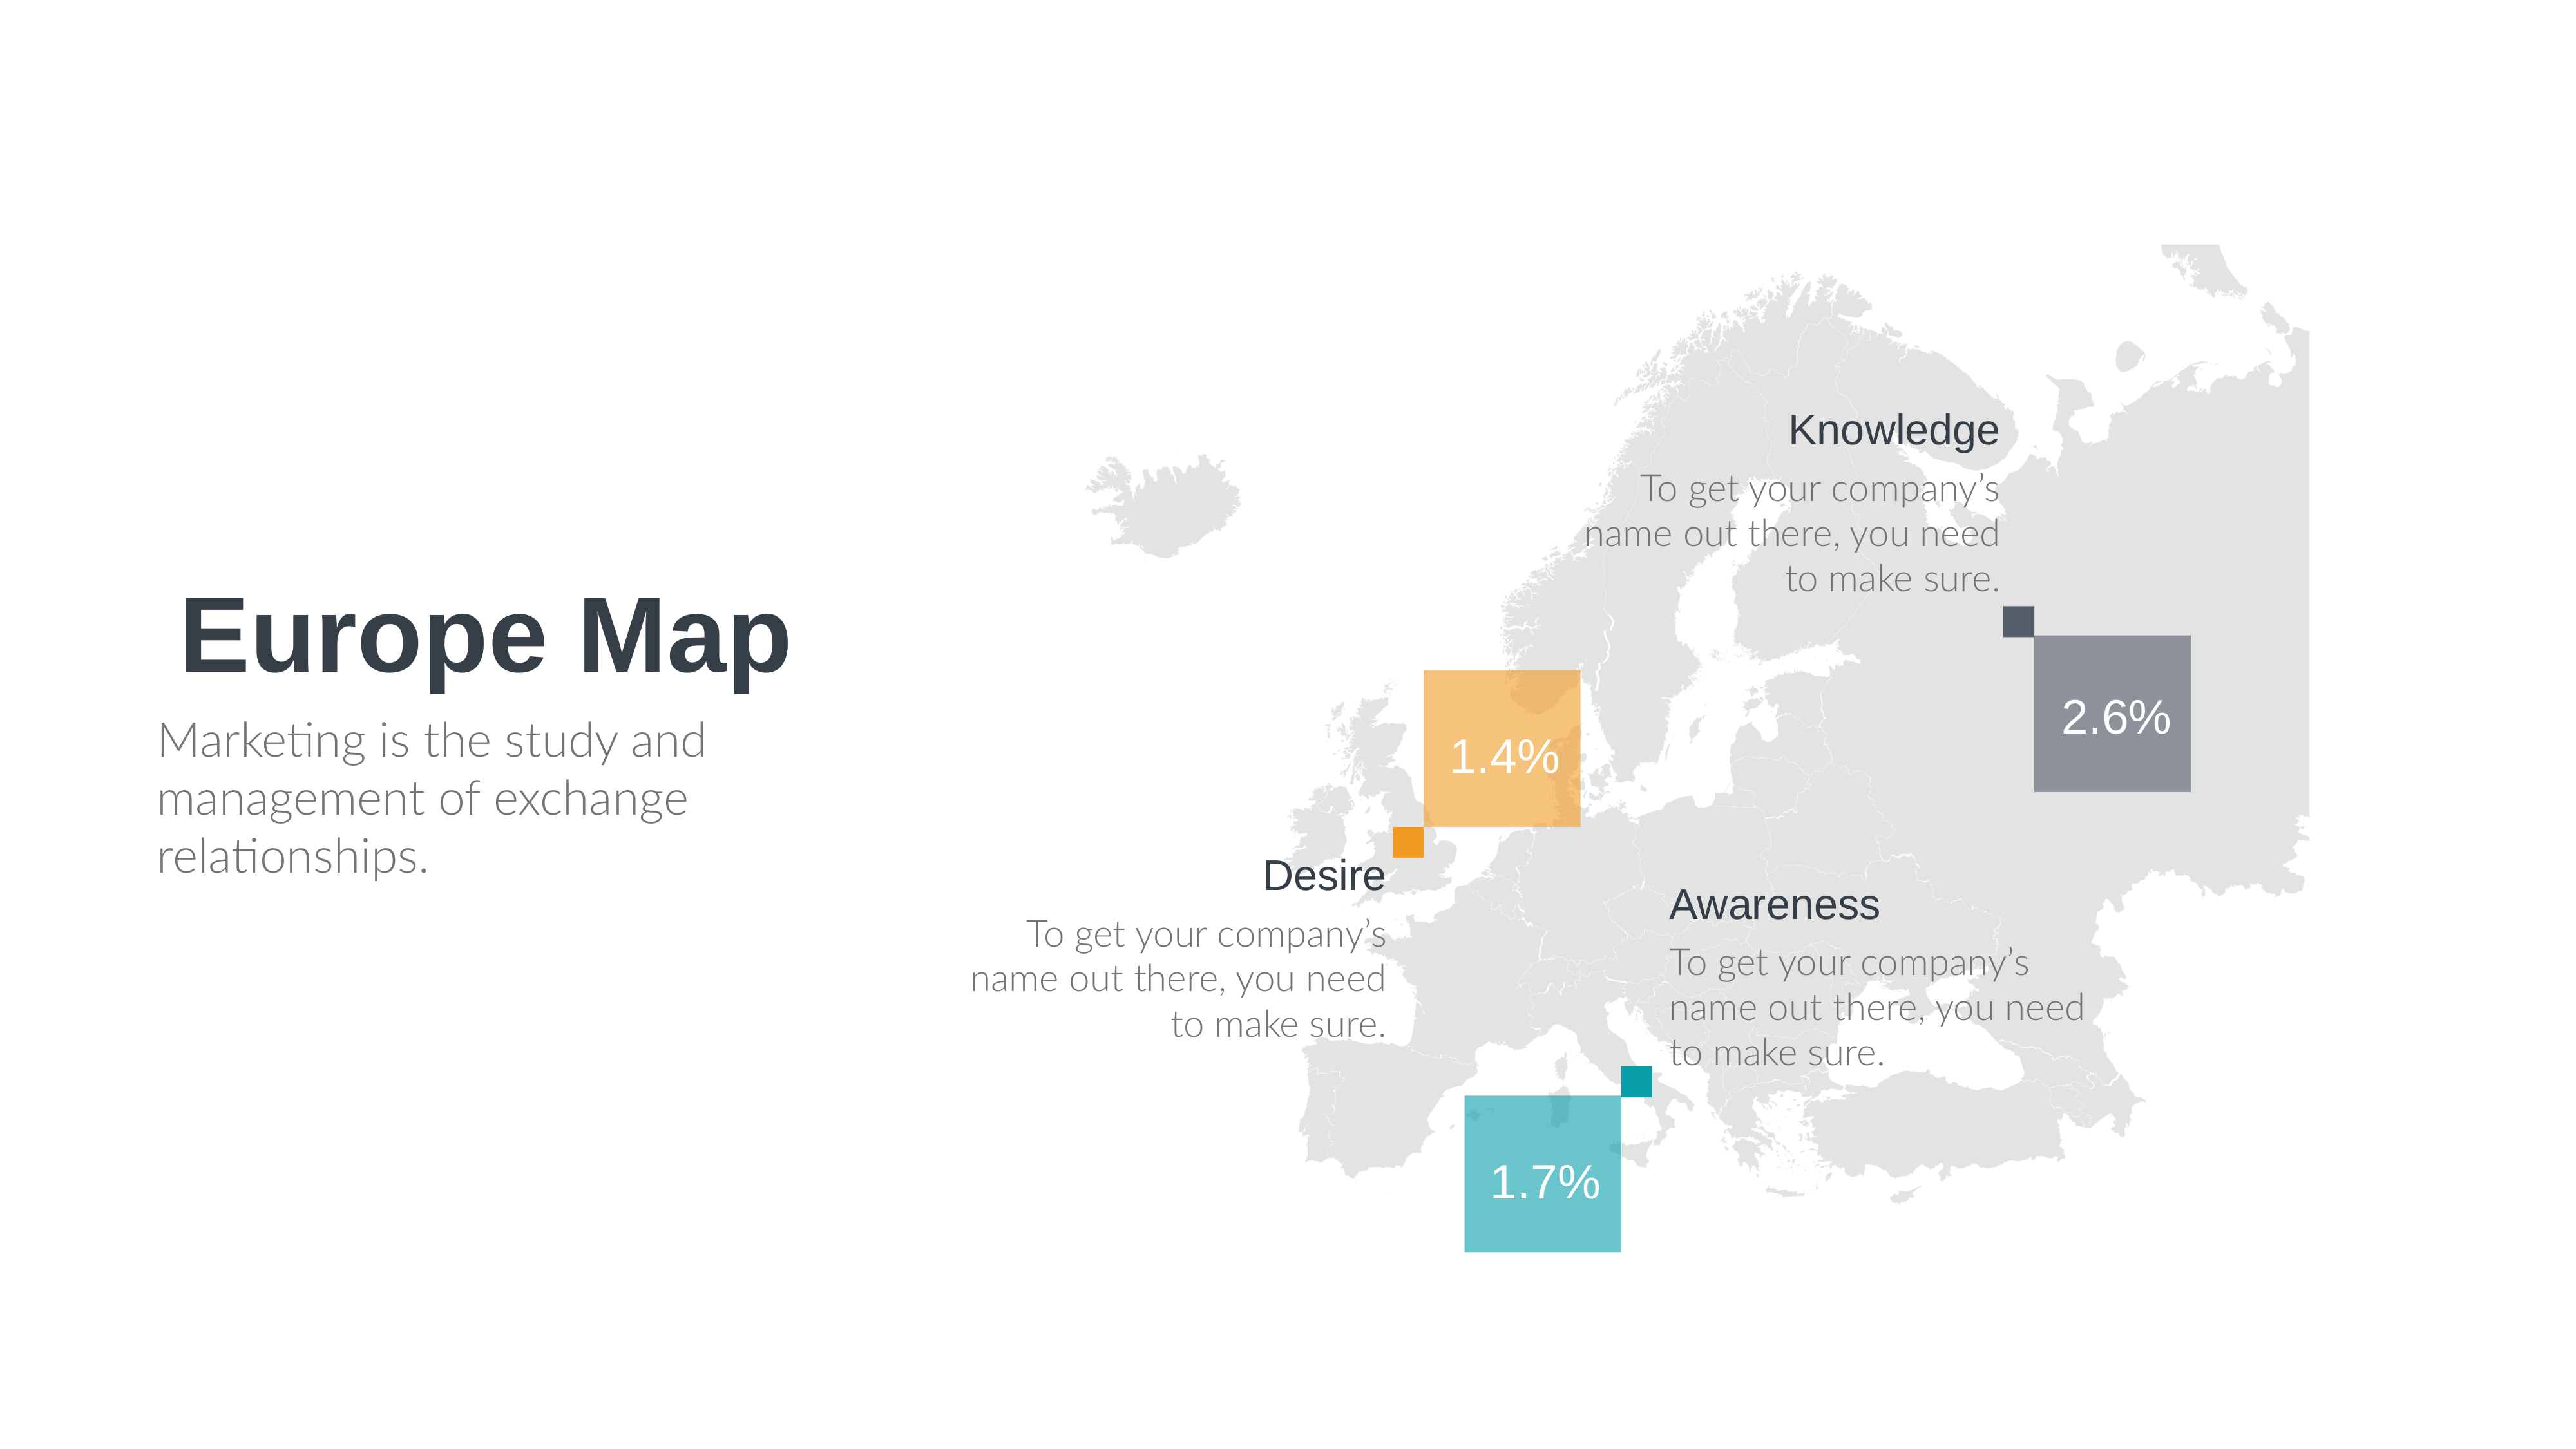

Knowledge
To get your company’s name out there, you need to make sure.
Europe Map
Marketing is the study and management of exchange relationships.

2.6%

1.4%

Desire
To get your company’s name out there, you need to make sure.
Awareness
To get your company’s name out there, you need to make sure.

1.7%